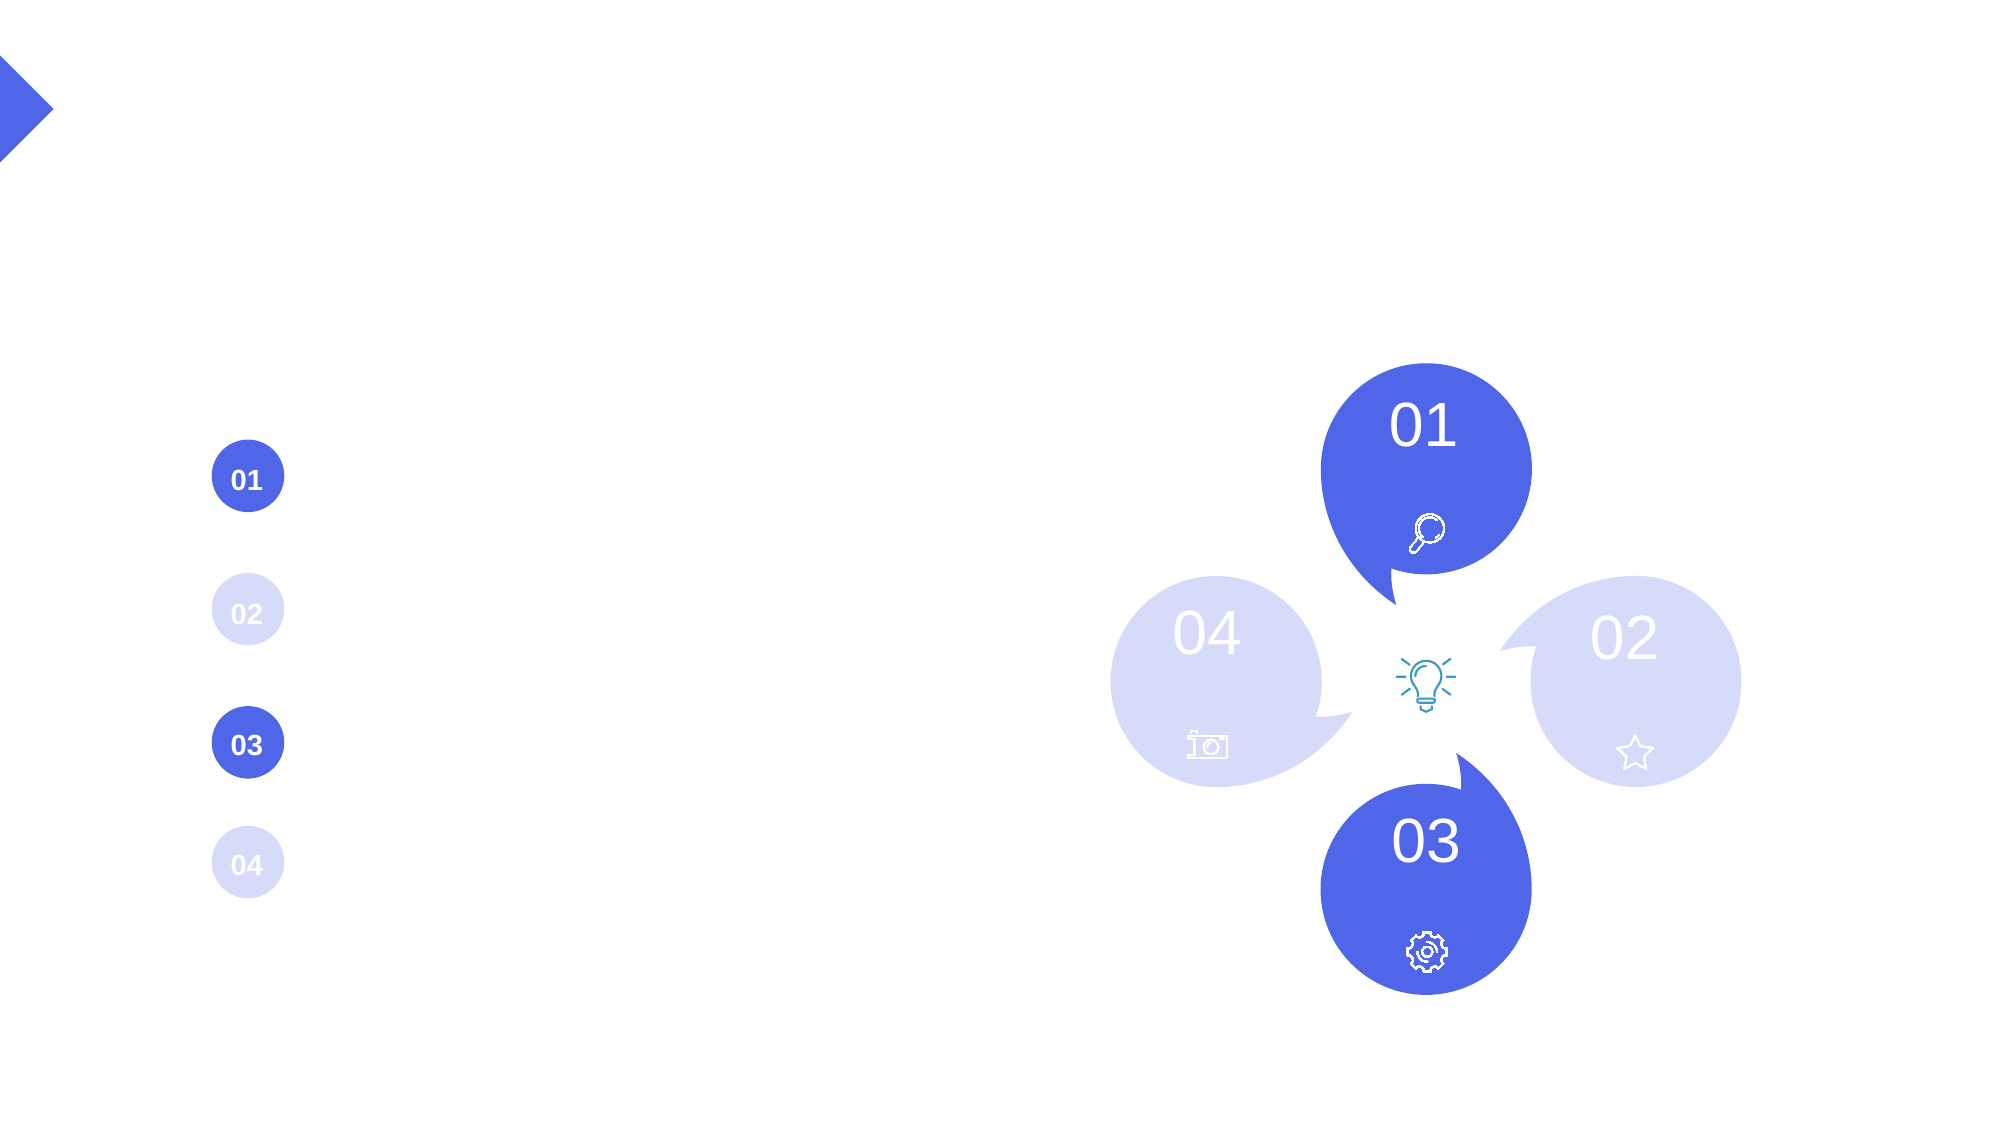

01

04
02

03

01

02

03

04